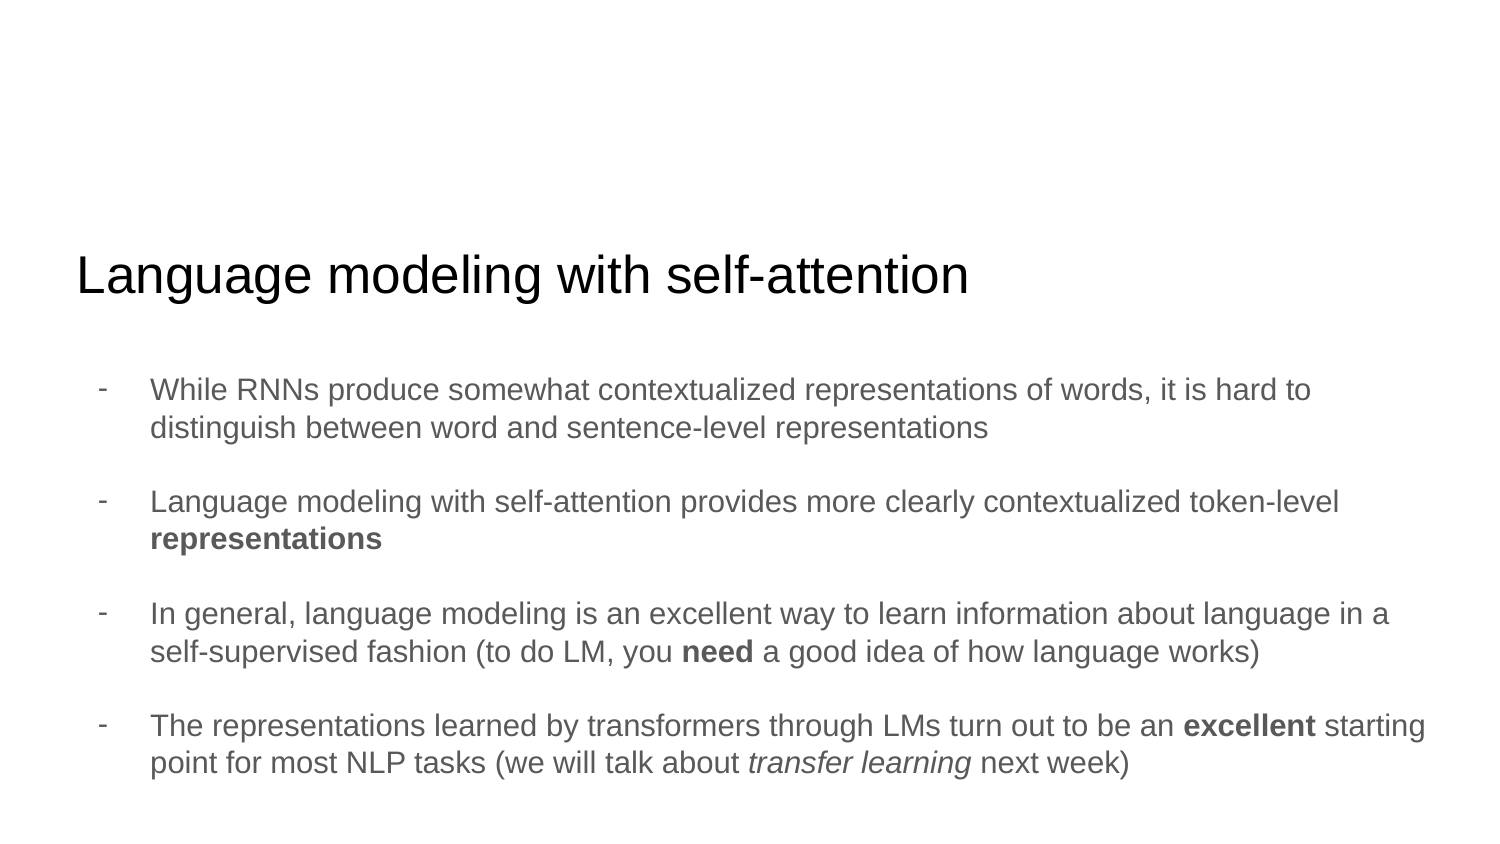

# Language modeling with self-attention
While RNNs produce somewhat contextualized representations of words, it is hard to distinguish between word and sentence-level representations

Language modeling with self-attention provides more clearly contextualized token-level representations

In general, language modeling is an excellent way to learn information about language in a self-supervised fashion (to do LM, you need a good idea of how language works)

The representations learned by transformers through LMs turn out to be an excellent starting point for most NLP tasks (we will talk about transfer learning next week)